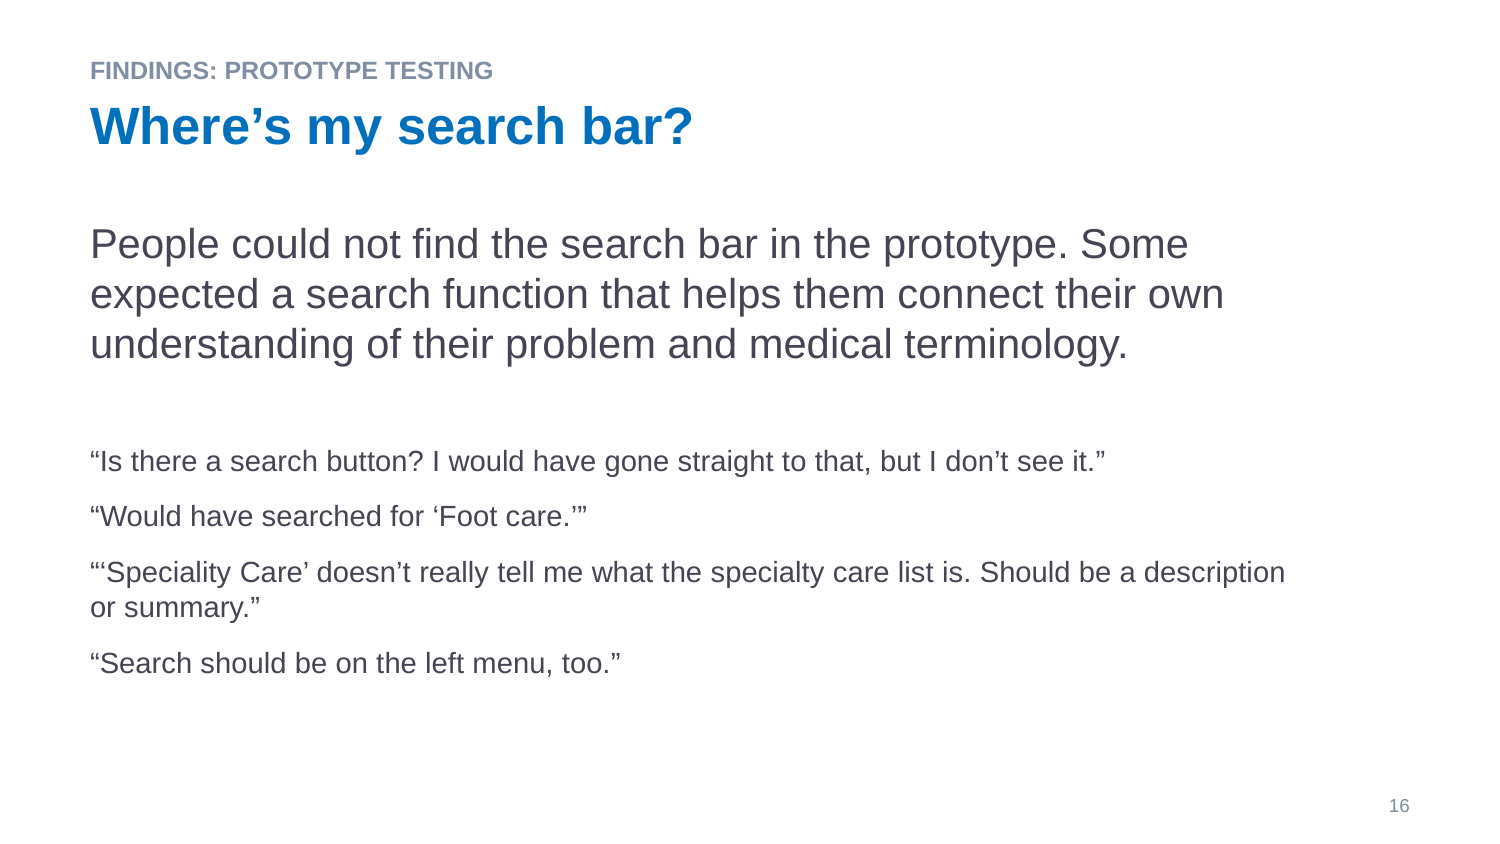

FINDINGS: PROTOTYPE TESTING
# Where’s my search bar?
People could not find the search bar in the prototype. Some expected a search function that helps them connect their own understanding of their problem and medical terminology.

“Is there a search button? I would have gone straight to that, but I don’t see it.”
“Would have searched for ‘Foot care.’”
“‘Speciality Care’ doesn’t really tell me what the specialty care list is. Should be a description or summary.”
“Search should be on the left menu, too.”
16